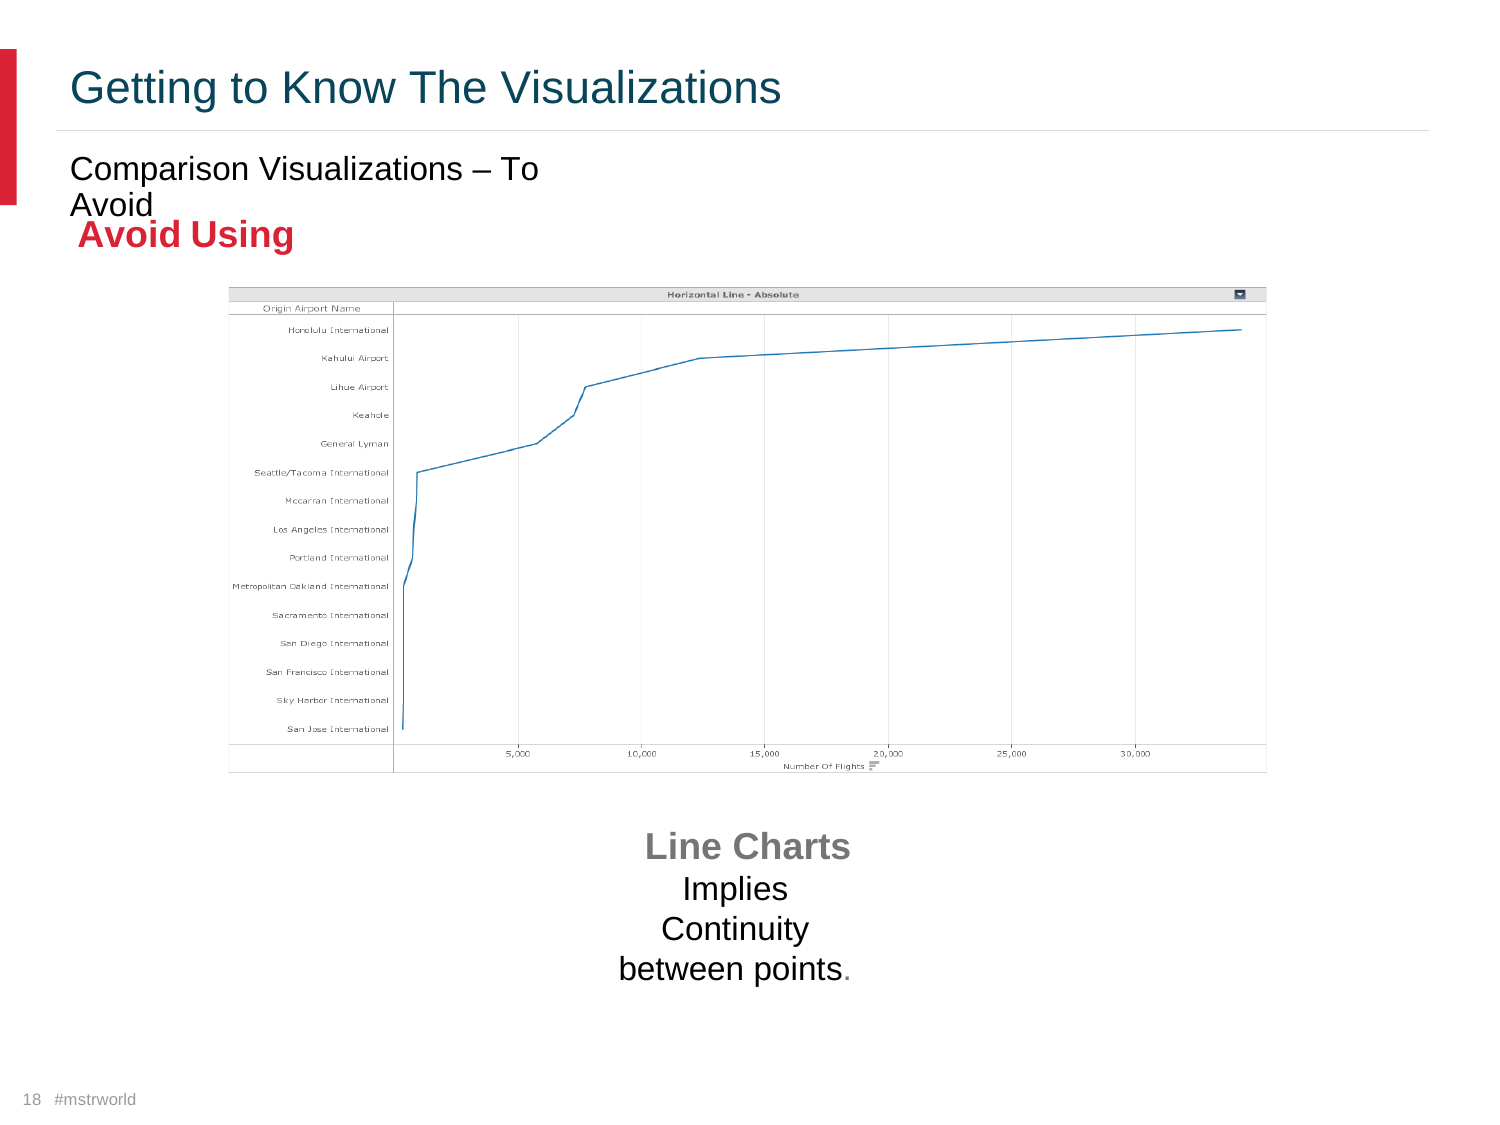

Getting to Know The Visualizations

Comparison Visualizations – To Avoid
Avoid
Using

Line Charts
Implies Continuity between points.
18  #mstrworld